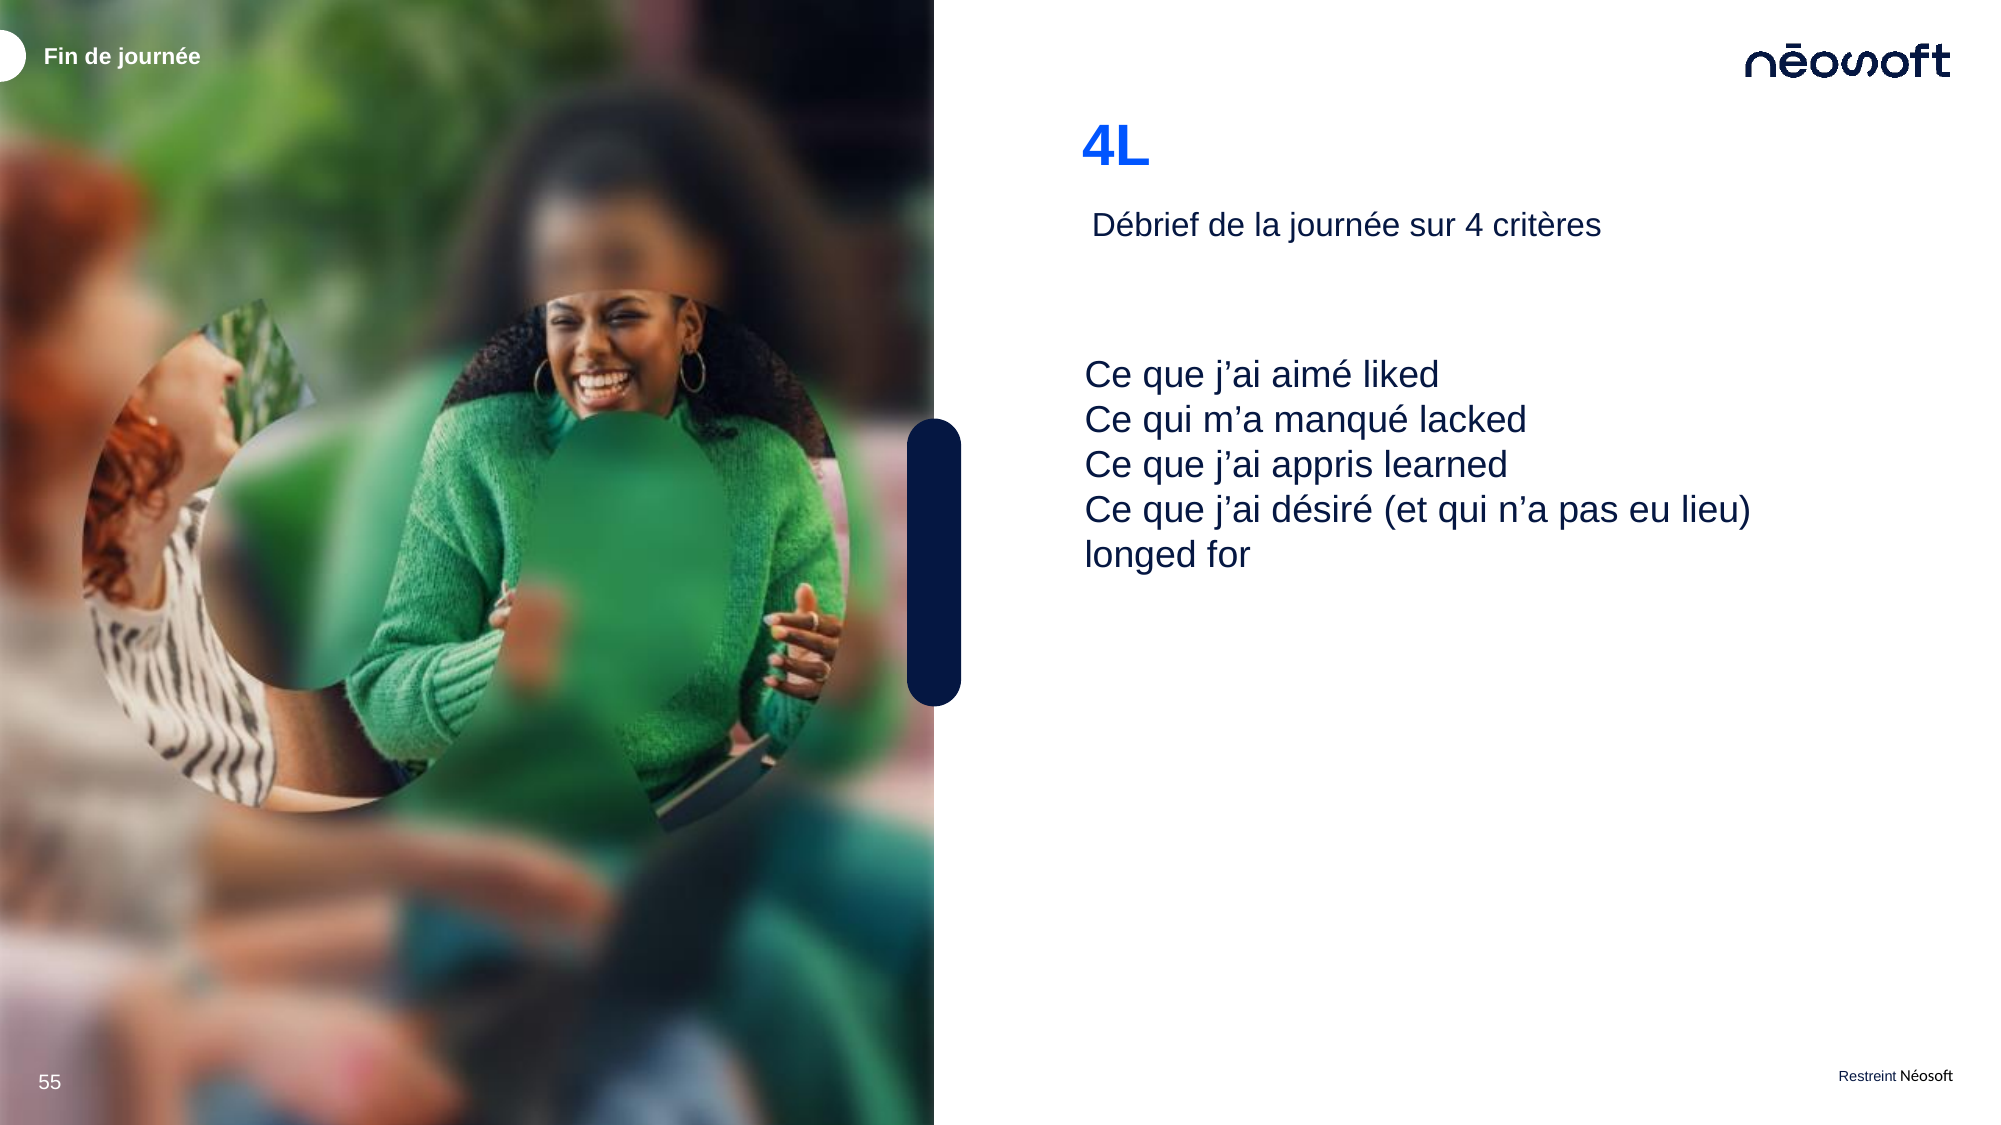

Fin de journée
# 4L
Débrief de la journée sur 4 critères
Ce que j’ai aimé liked
Ce qui m’a manqué lacked
Ce que j’ai appris learned
Ce que j’ai désiré (et qui n’a pas eu lieu) longed for